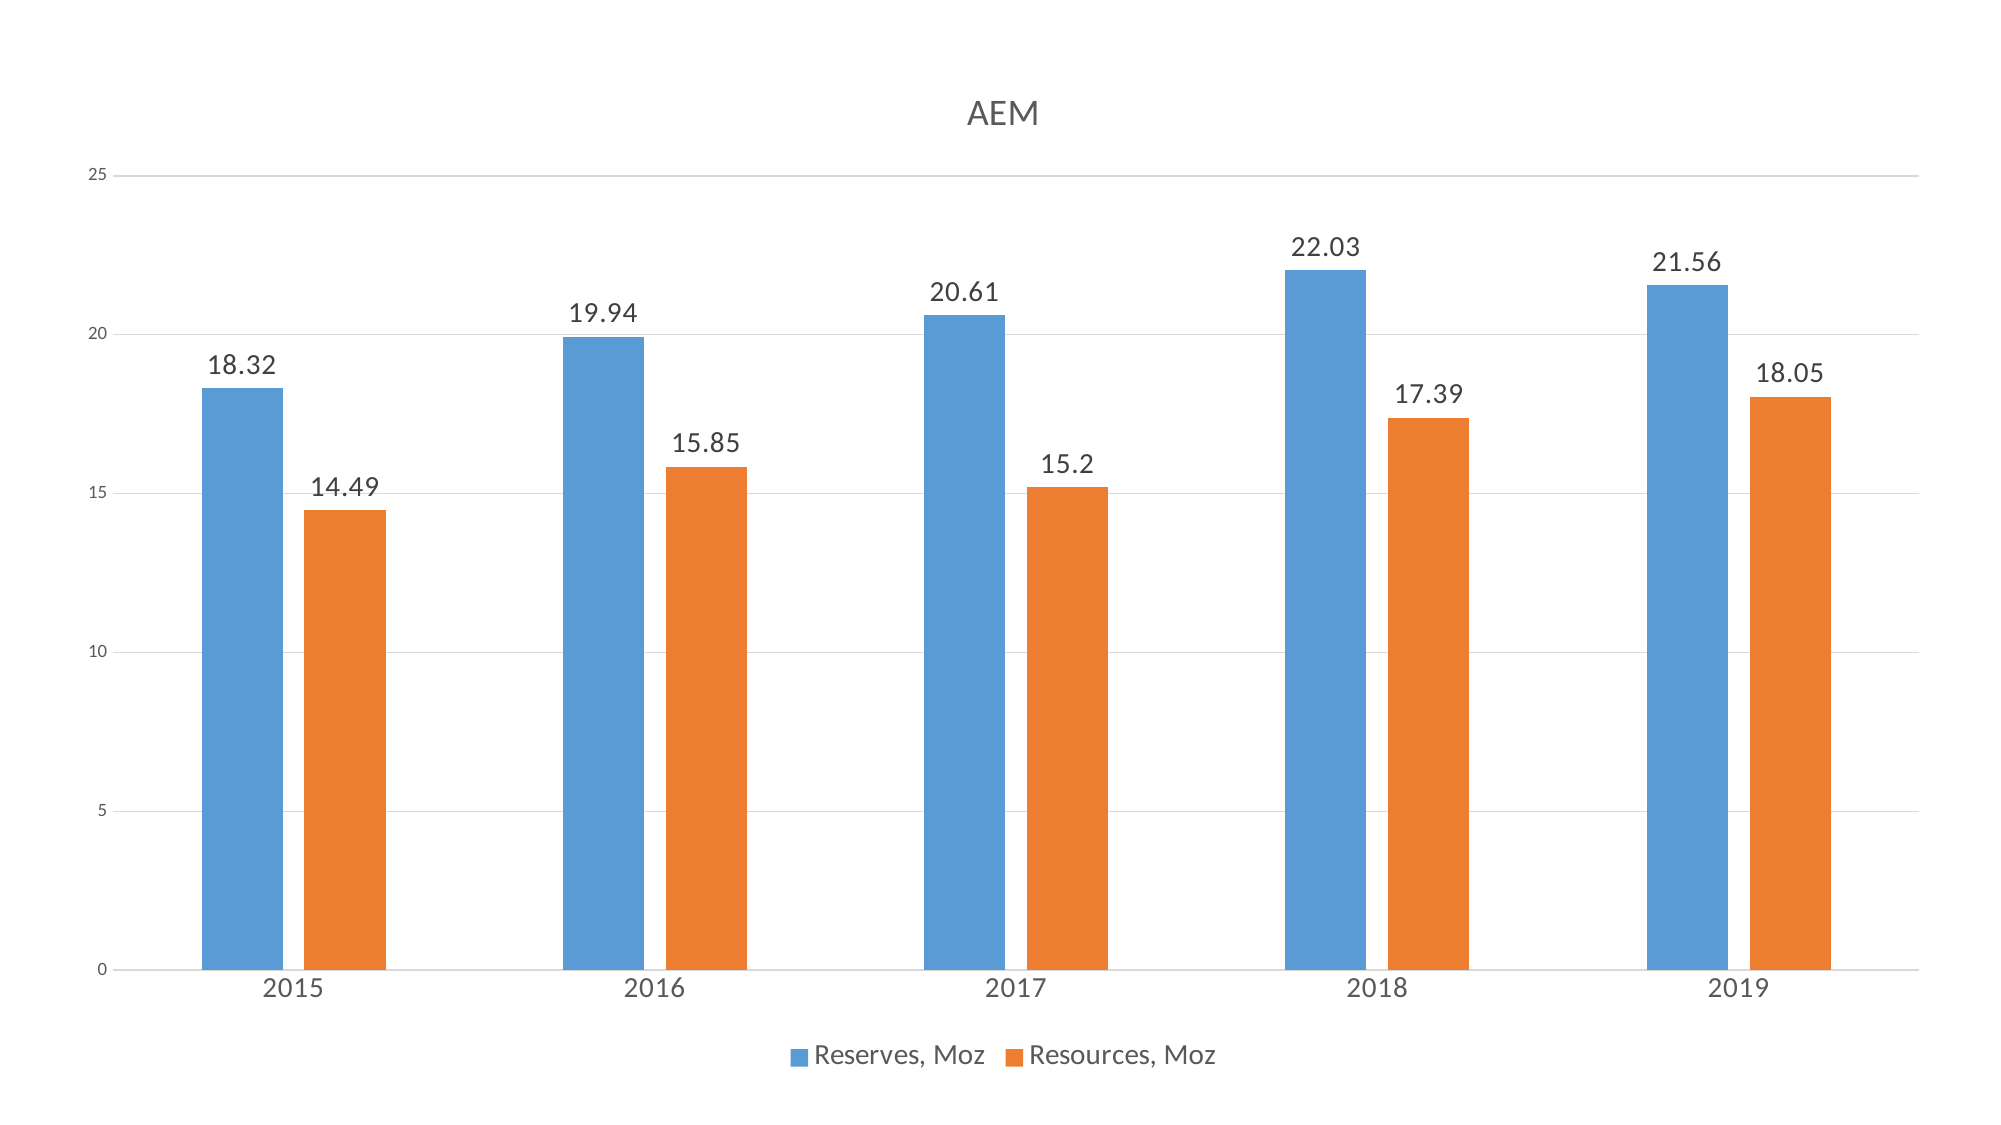

### Chart: AEM

| Category | Reserves, Moz | Resources, Moz |
|---|---|---|
| 2015 | 18.32 | 14.49 |
| 2016 | 19.94 | 15.85 |
| 2017 | 20.61 | 15.2 |
| 2018 | 22.03 | 17.39 |
| 2019 | 21.56 | 18.05 |